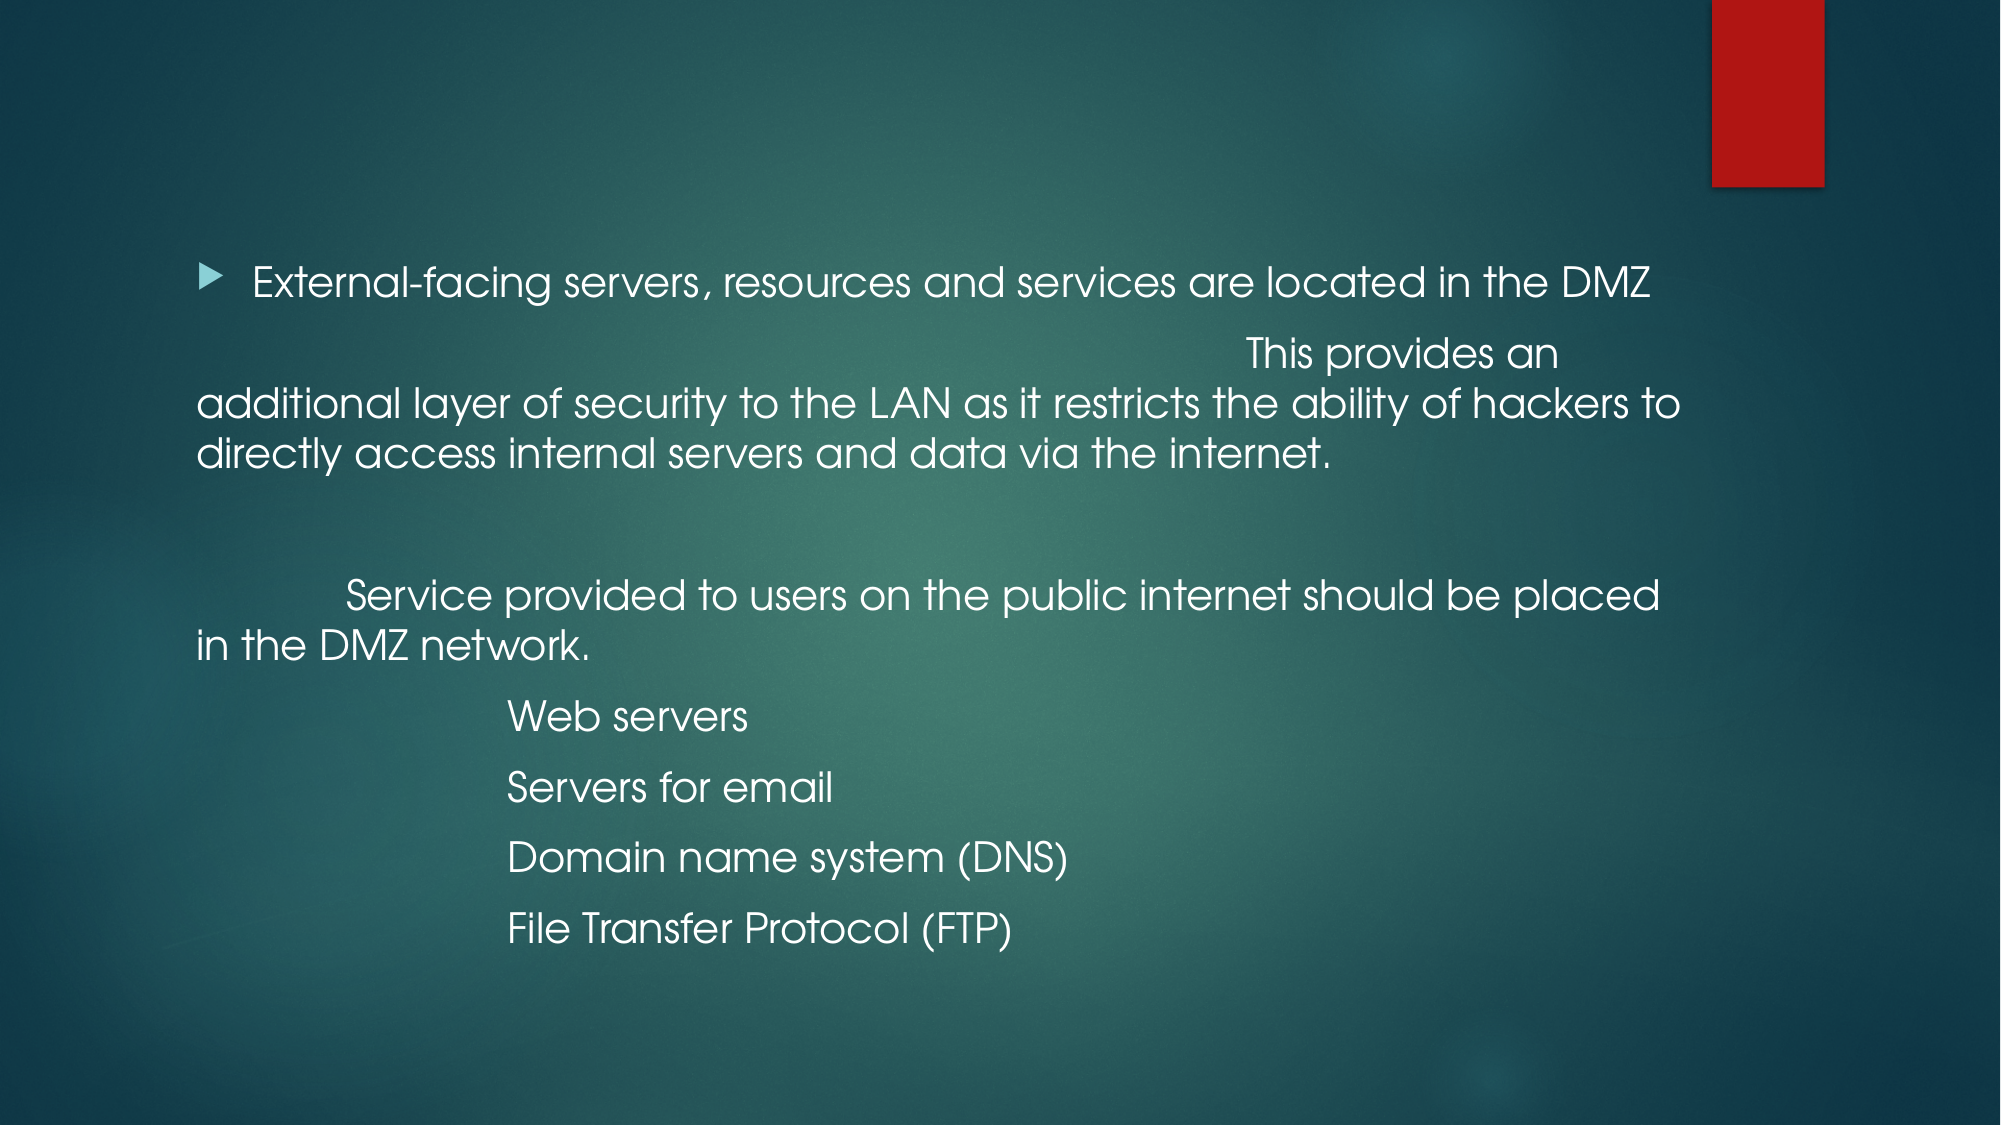

External-facing servers, resources and services are located in the DMZ
							This provides an additional layer of security to the LAN as it restricts the ability of hackers to directly access internal servers and data via the internet.

	Service provided to users on the public internet should be placed in the DMZ network.
		 Web servers
		 Servers for email
		 Domain name system (DNS)
		 File Transfer Protocol (FTP)